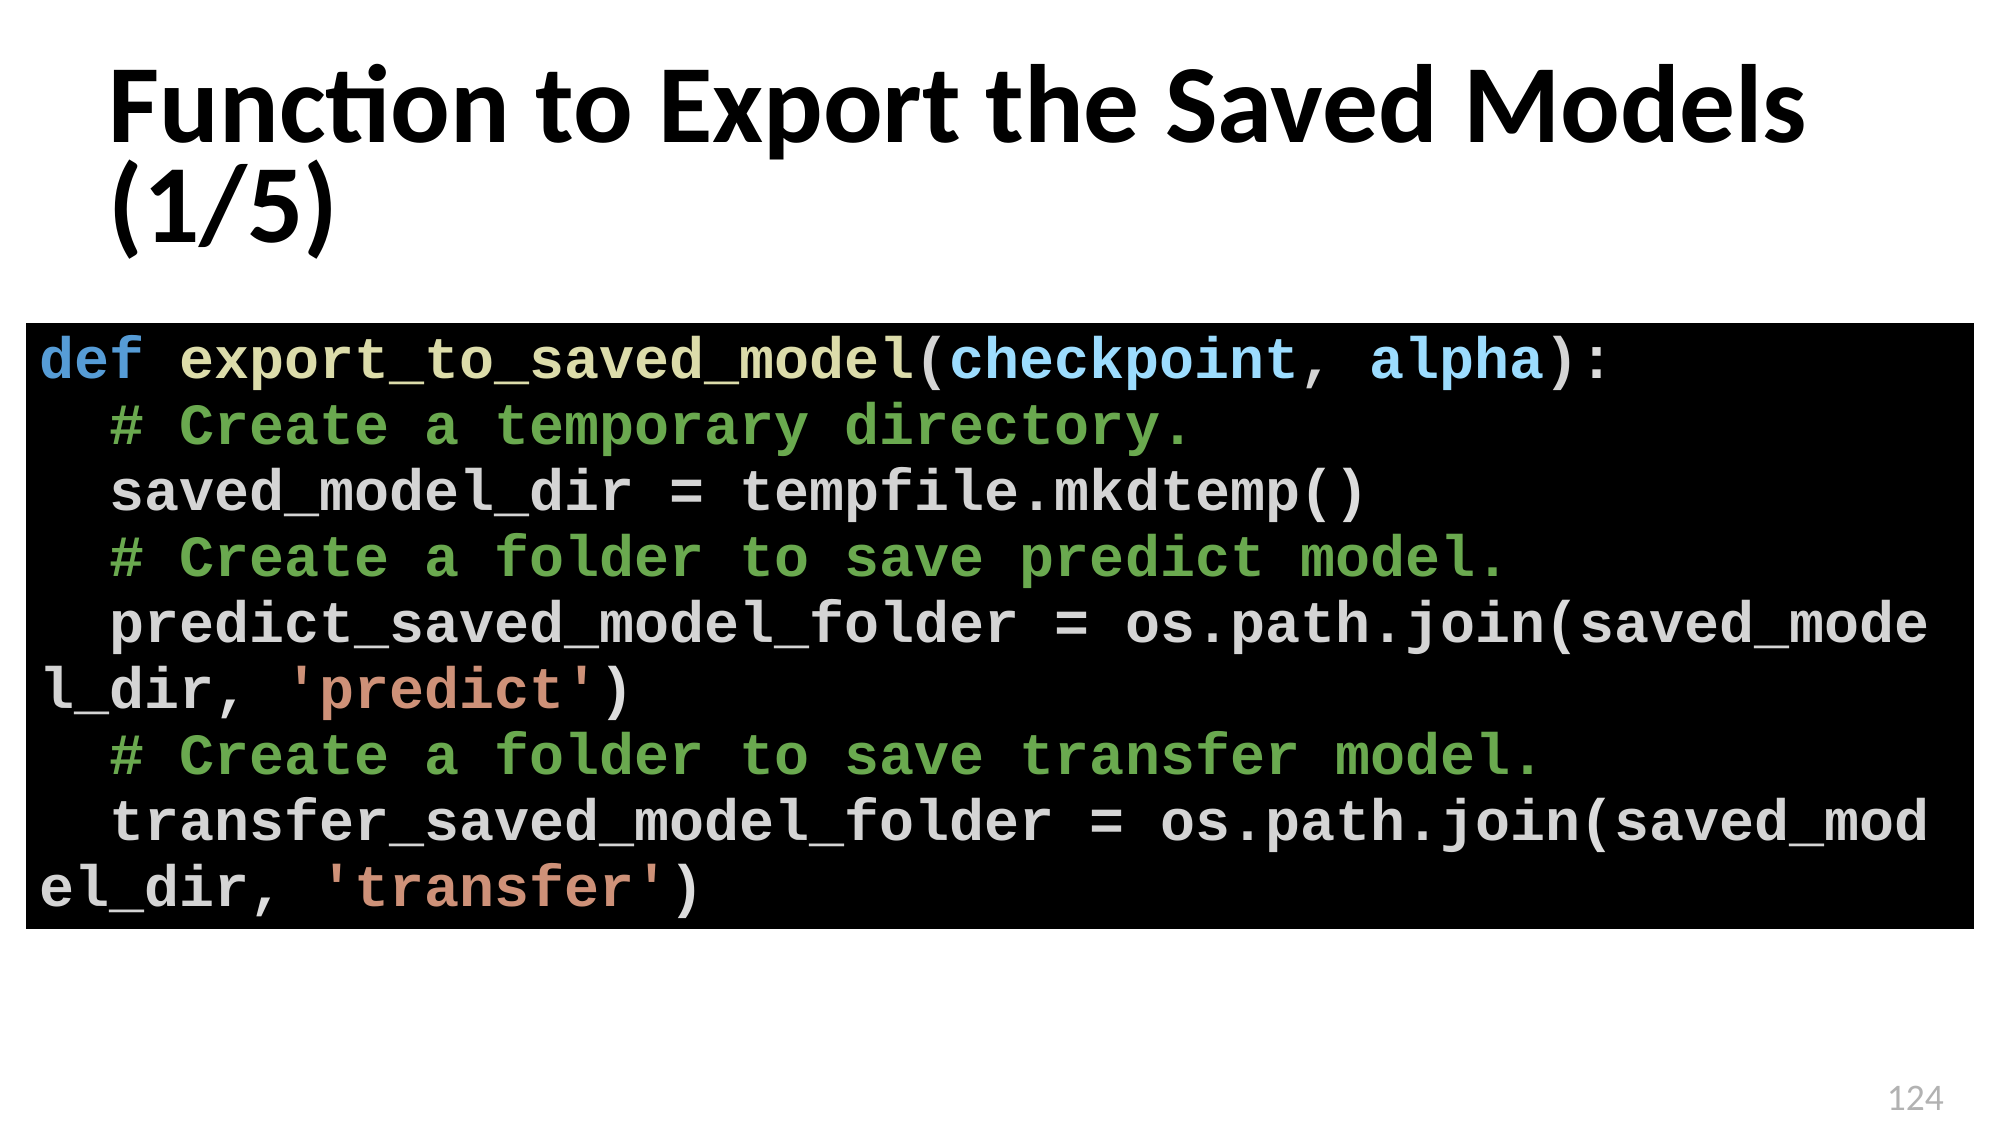

# Function to Export the Saved Models (1/5)
| def export\_to\_saved\_model(checkpoint, alpha): # Create a temporary directory.   saved\_model\_dir = tempfile.mkdtemp() # Create a folder to save predict model.   predict\_saved\_model\_folder = os.path.join(saved\_model\_dir, 'predict') # Create a folder to save transfer model.   transfer\_saved\_model\_folder = os.path.join(saved\_model\_dir, 'transfer') |
| --- |
124